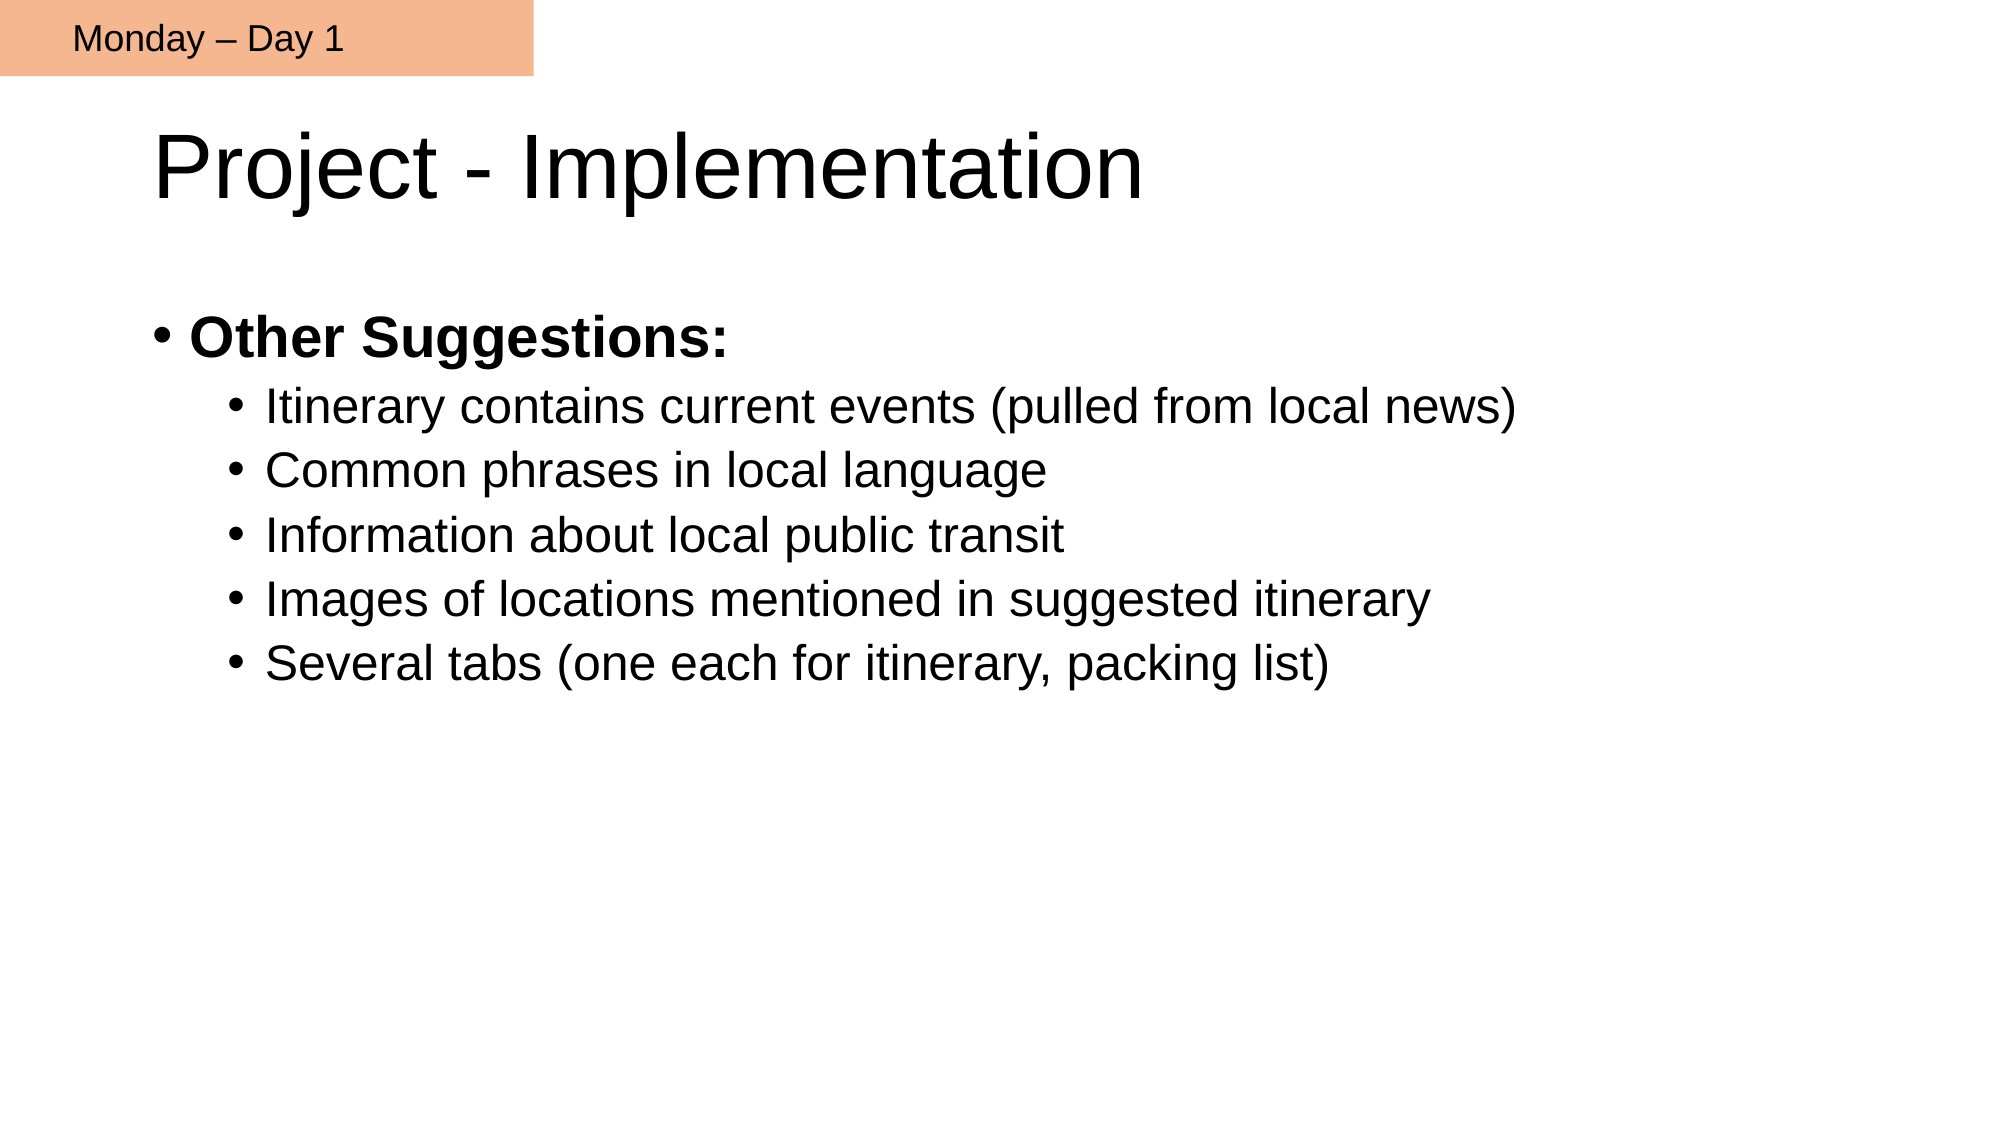

Monday – Day 1
# Project - Implementation
Other Suggestions:
Itinerary contains current events (pulled from local news)
Common phrases in local language
Information about local public transit
Images of locations mentioned in suggested itinerary
Several tabs (one each for itinerary, packing list)